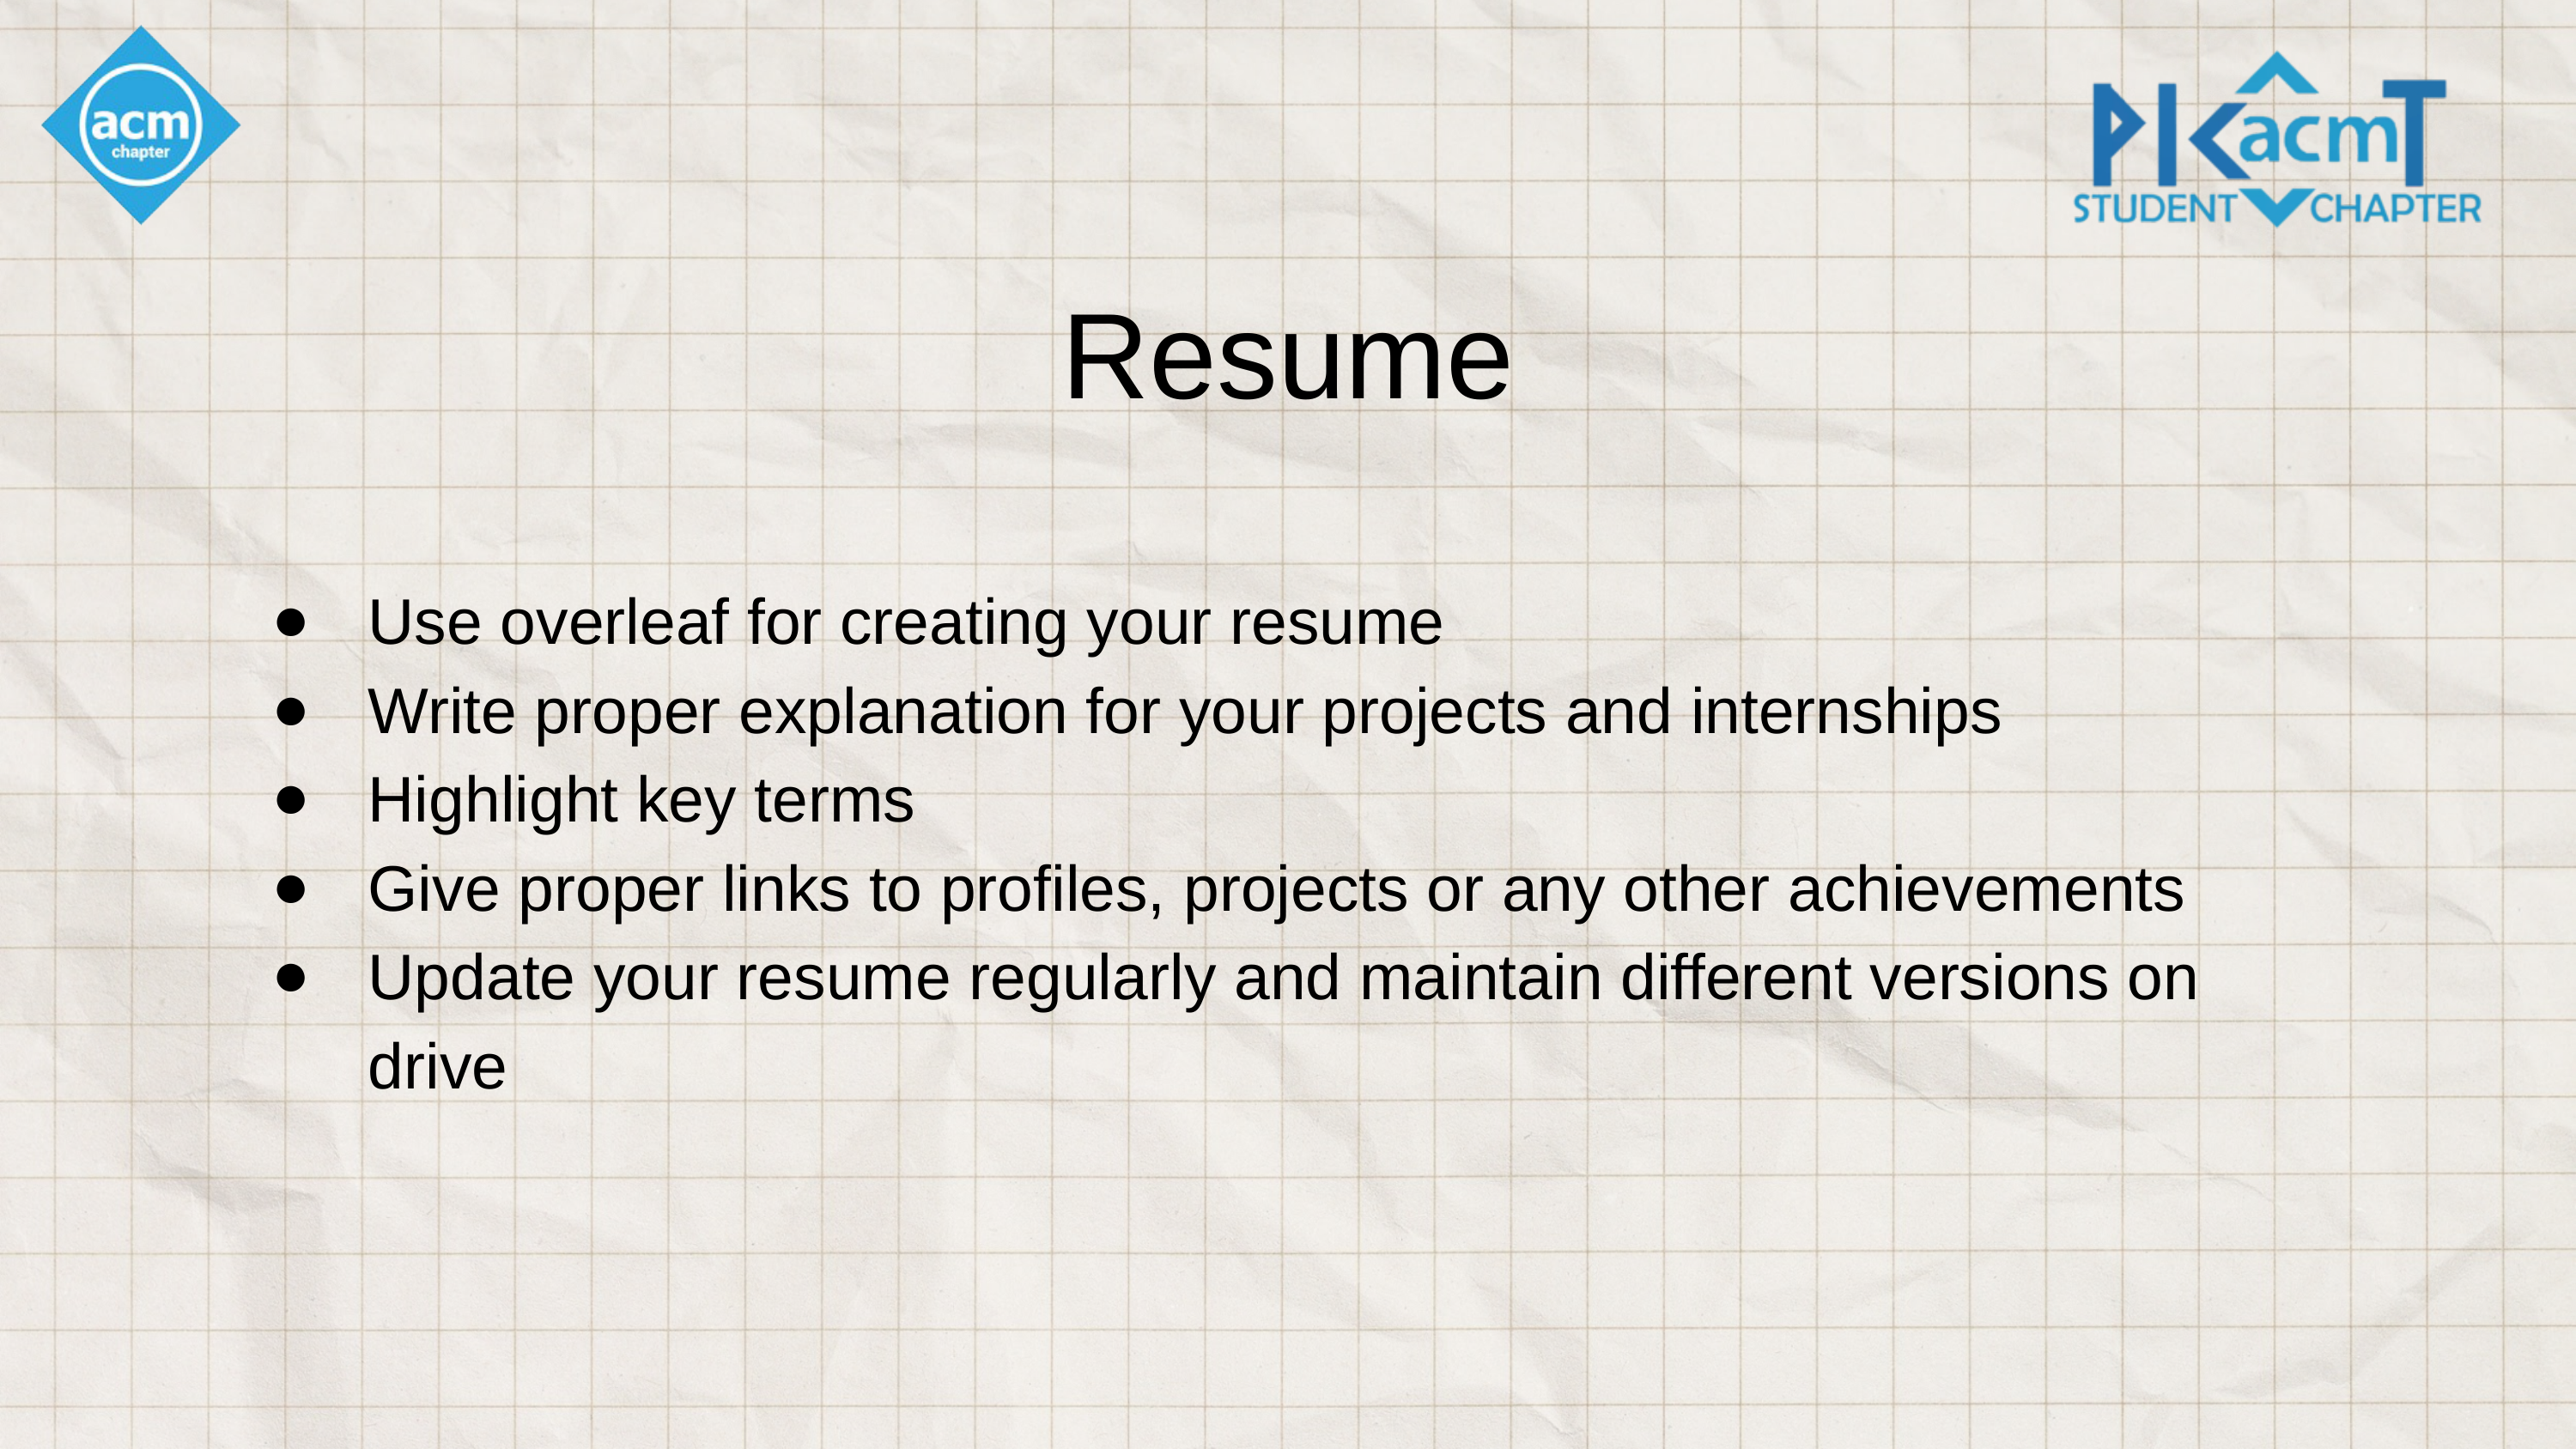

Resume

Use overleaf for creating your resume
Write proper explanation for your projects and internships
Highlight key terms
Give proper links to profiles, projects or any other achievements
Update your resume regularly and maintain different versions on drive